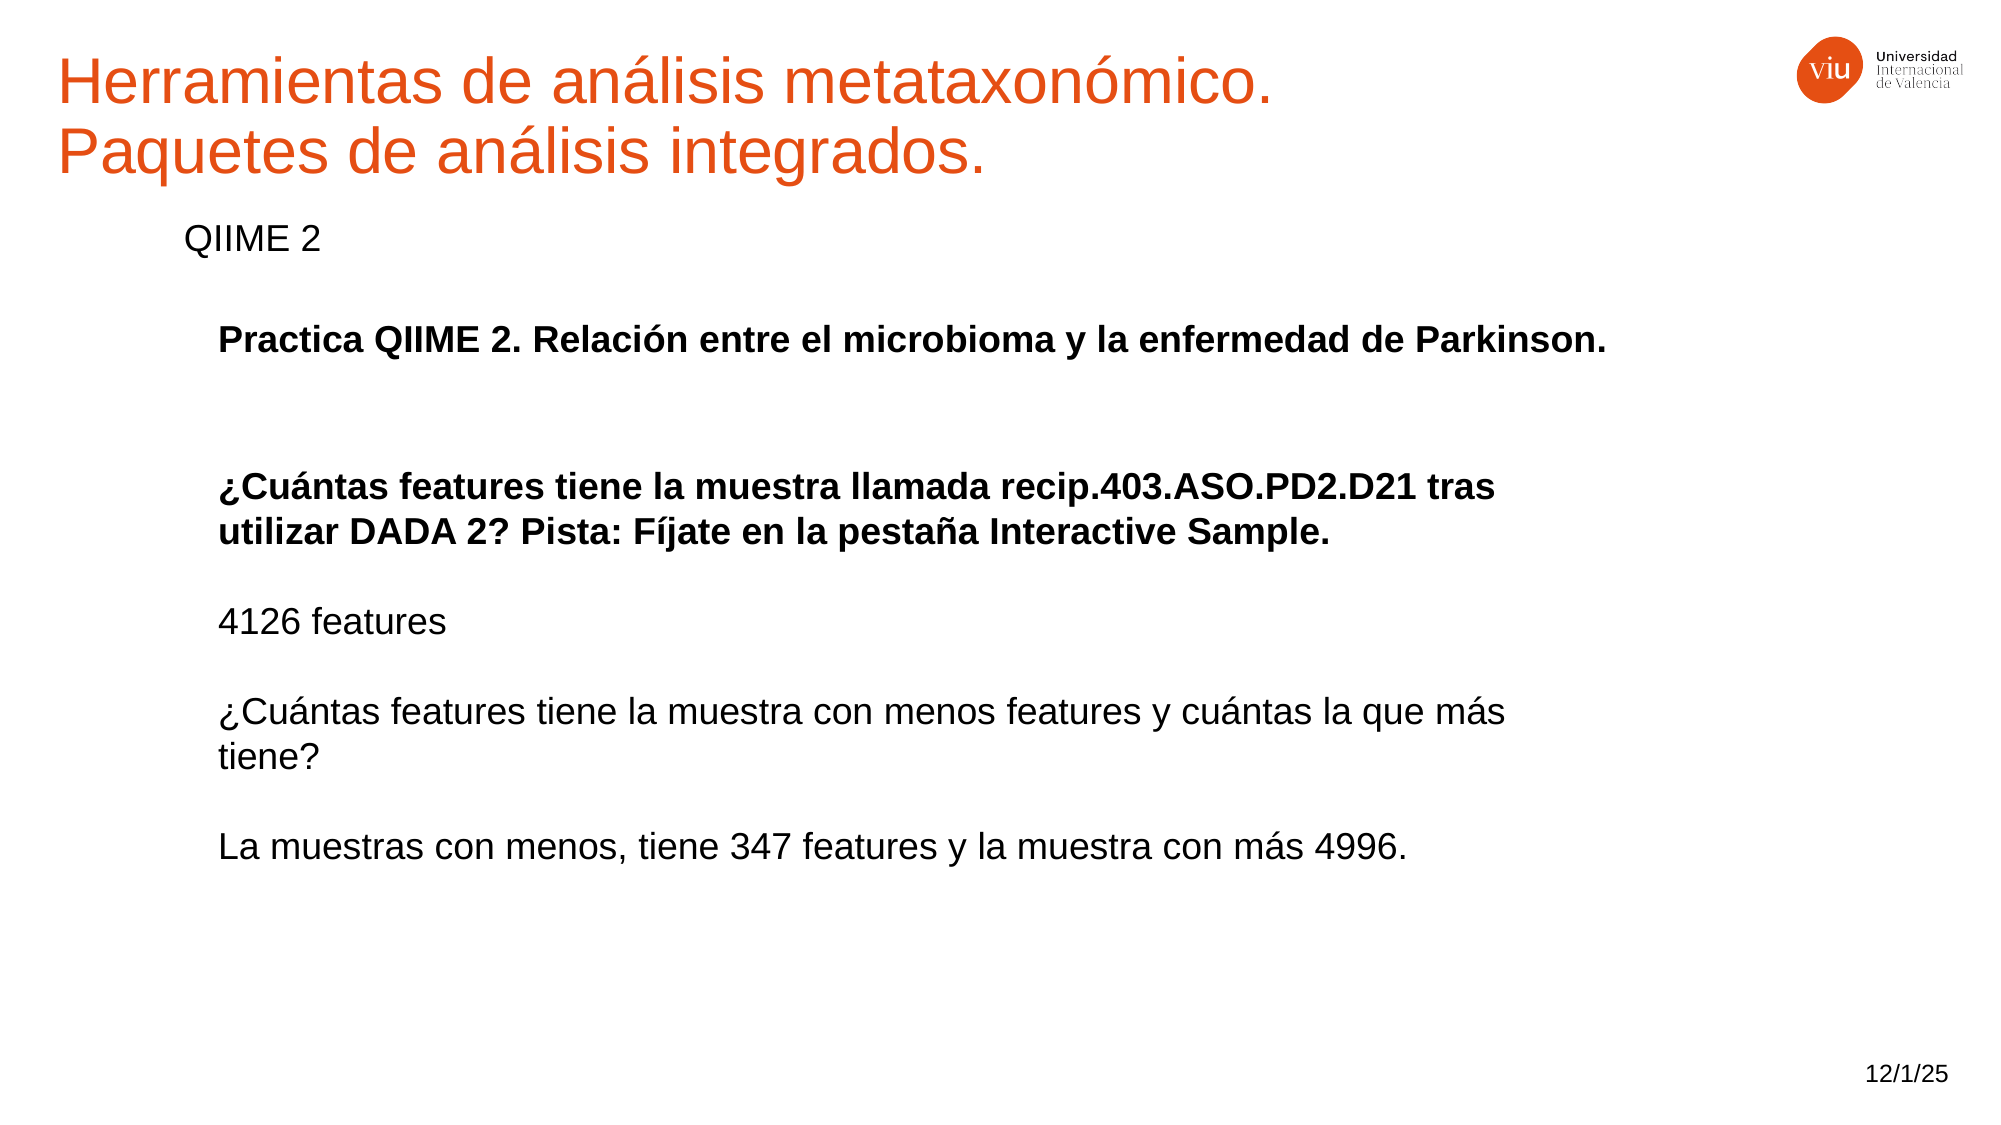

Herramientas de análisis metataxonómico. Paquetes de análisis integrados.
QIIME 2

Practica QIIME 2. Relación entre el microbioma y la enfermedad de Parkinson.

¿Cuántas features tiene la muestra llamada recip.403.ASO.PD2.D21 tras utilizar DADA 2? Pista: Fíjate en la pestaña Interactive Sample.

4126 features

¿Cuántas features tiene la muestra con menos features y cuántas la que más tiene?

La muestras con menos, tiene 347 features y la muestra con más 4996.